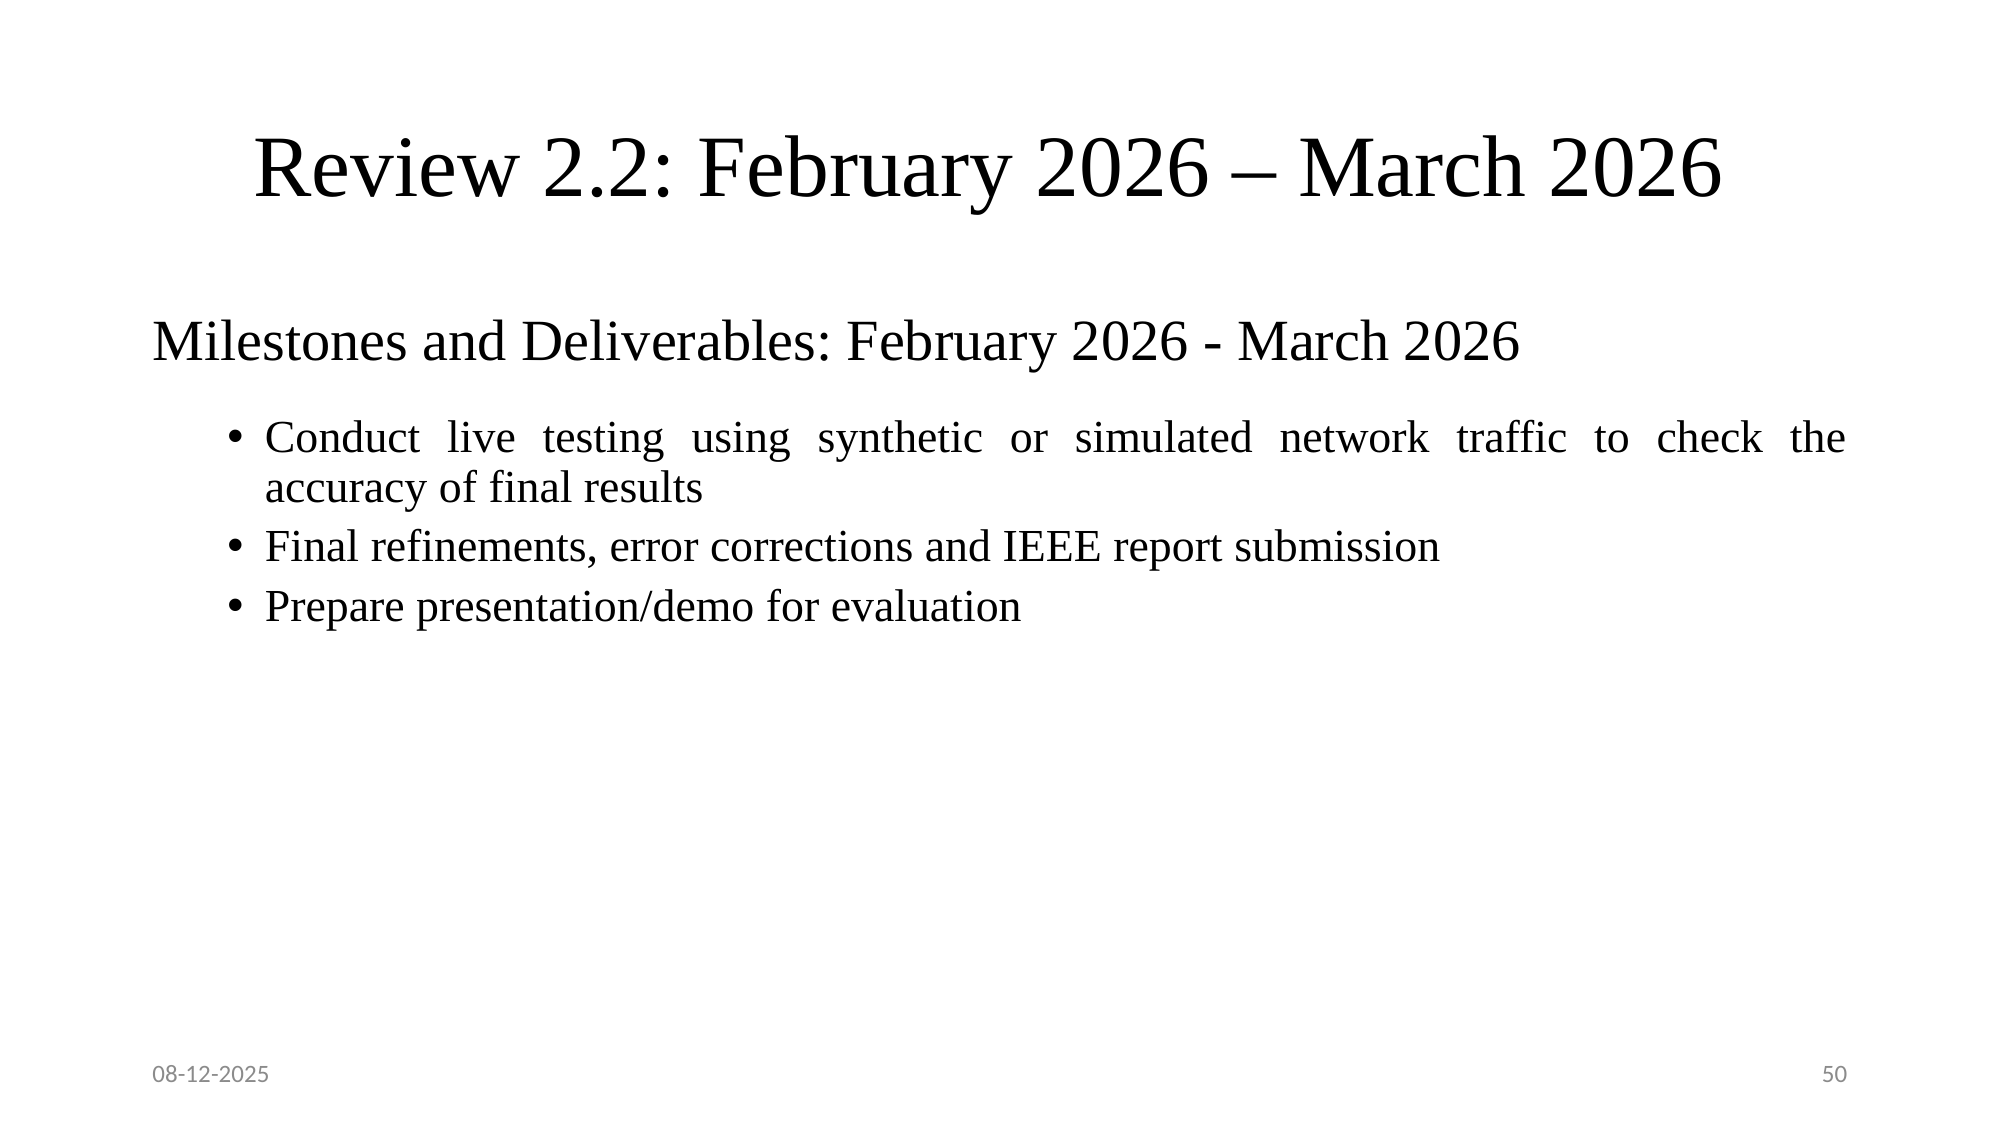

Review 2.2: February 2026 – March 2026
Milestones and Deliverables: February 2026 - March 2026

Conduct live testing using synthetic or simulated network traffic to check the accuracy of final results
Final refinements, error corrections and IEEE report submission
Prepare presentation/demo for evaluation
08-12-2025
50